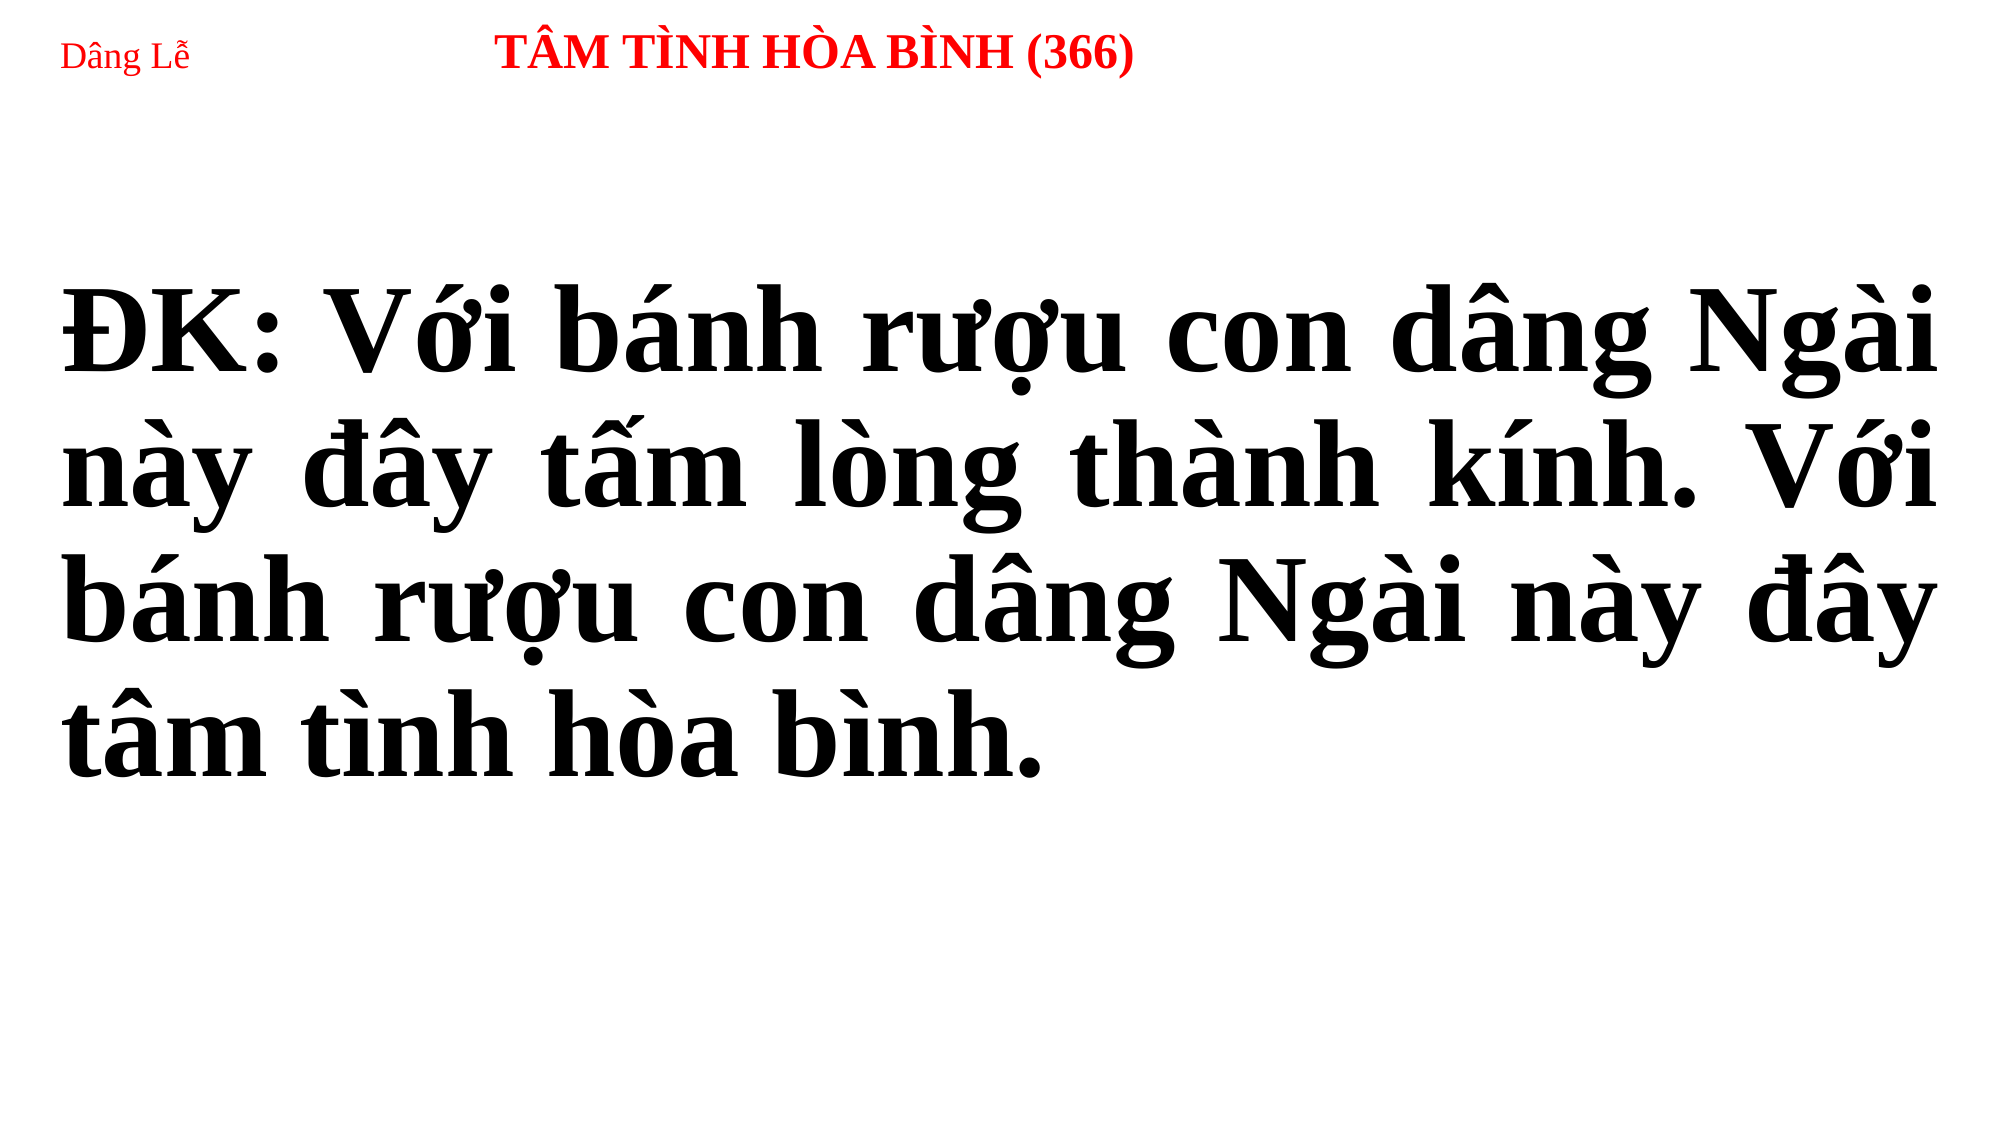

# Dâng Lễ                                TÂM TÌNH HÒA BÌNH (366)
ĐK: Với bánh rượu con dâng Ngài này đây tấm lòng thành kính. Với bánh rượu con dâng Ngài này đây tâm tình hòa bình.